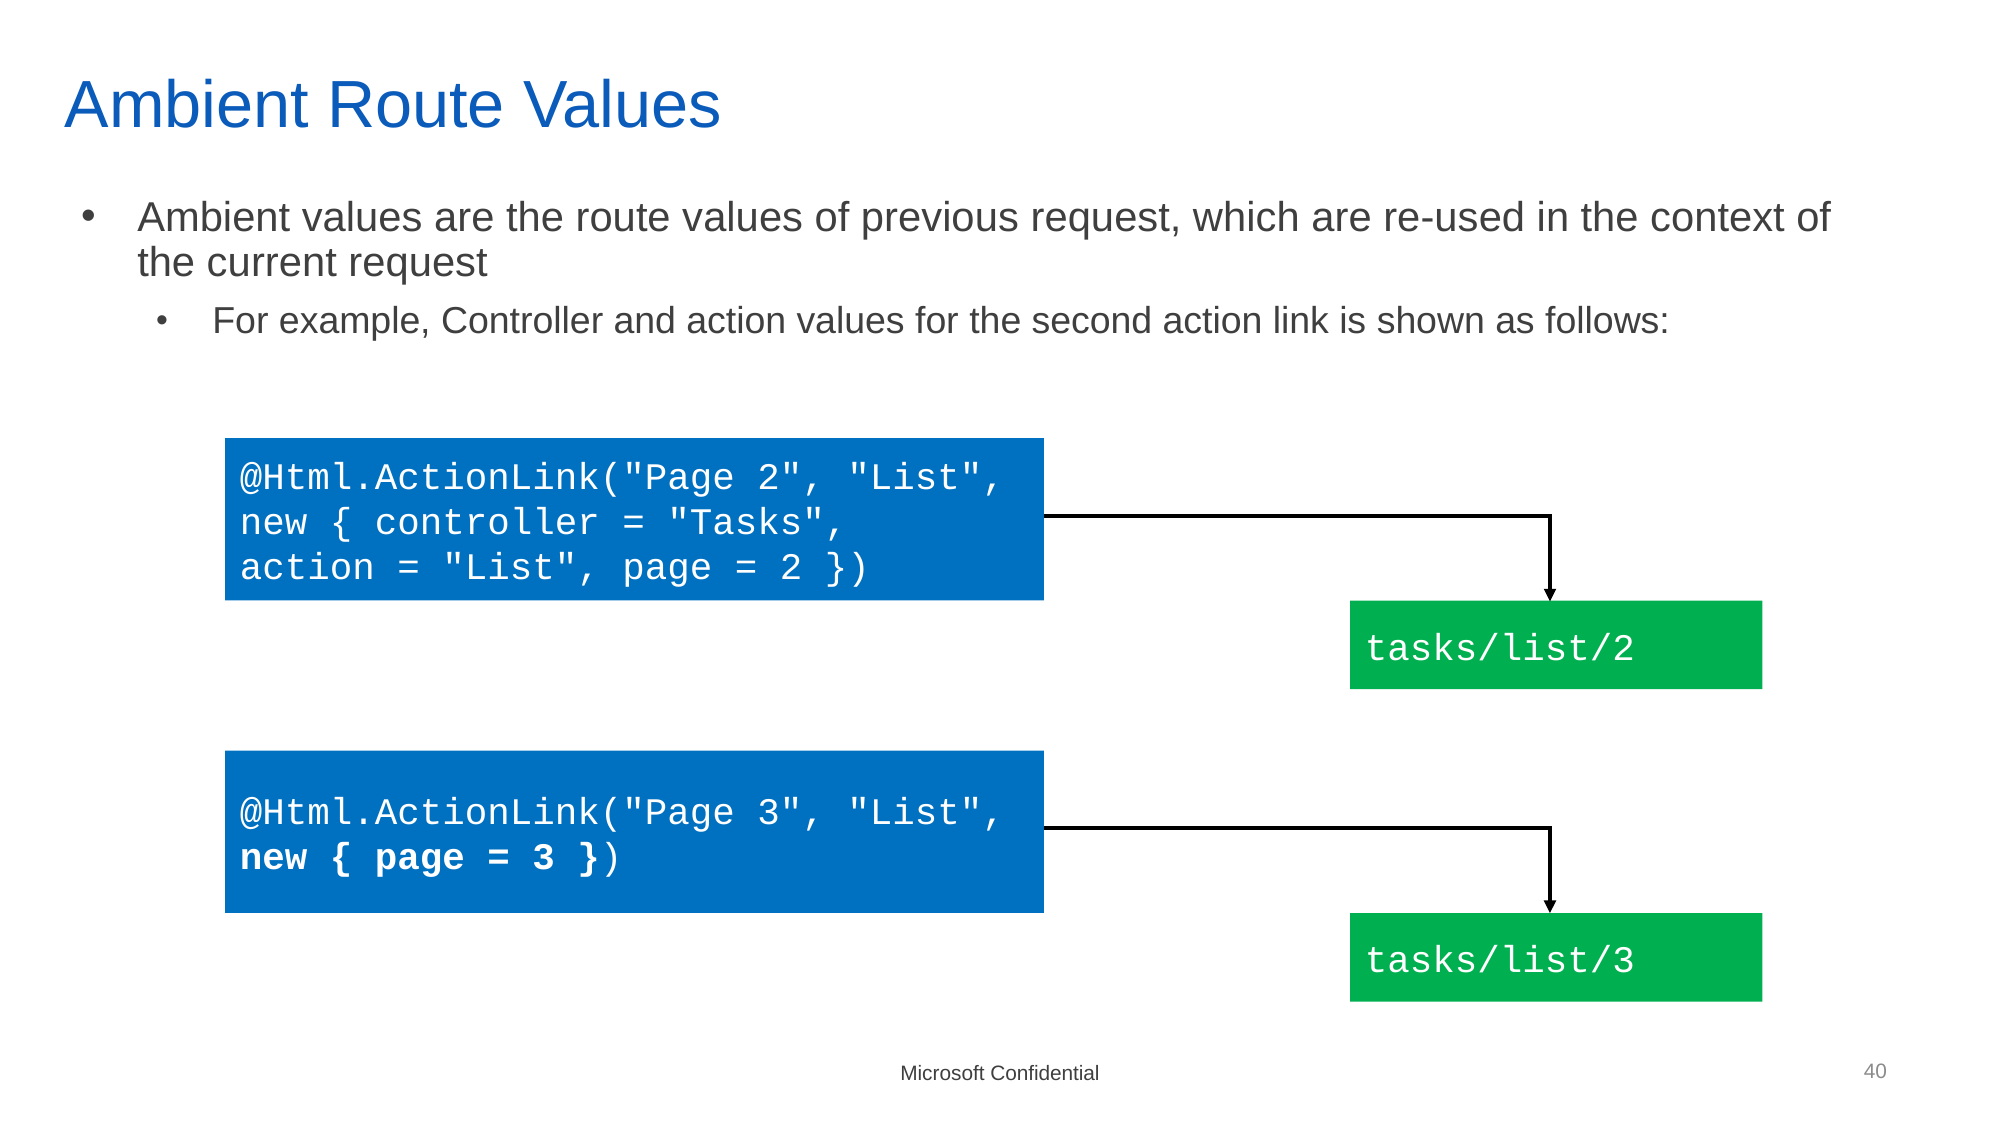

# Ambient Route Values
Ambient values are the route values of previous request, which are re-used in the context of the current request
For example, Controller and action values for the second action link is shown as follows:

@Html.ActionLink("Page 2", "List", new { controller = "Tasks",
action = "List", page = 2 })

tasks/list/2
@Html.ActionLink("Page 3", "List", new { page = 3 })

tasks/list/3
40